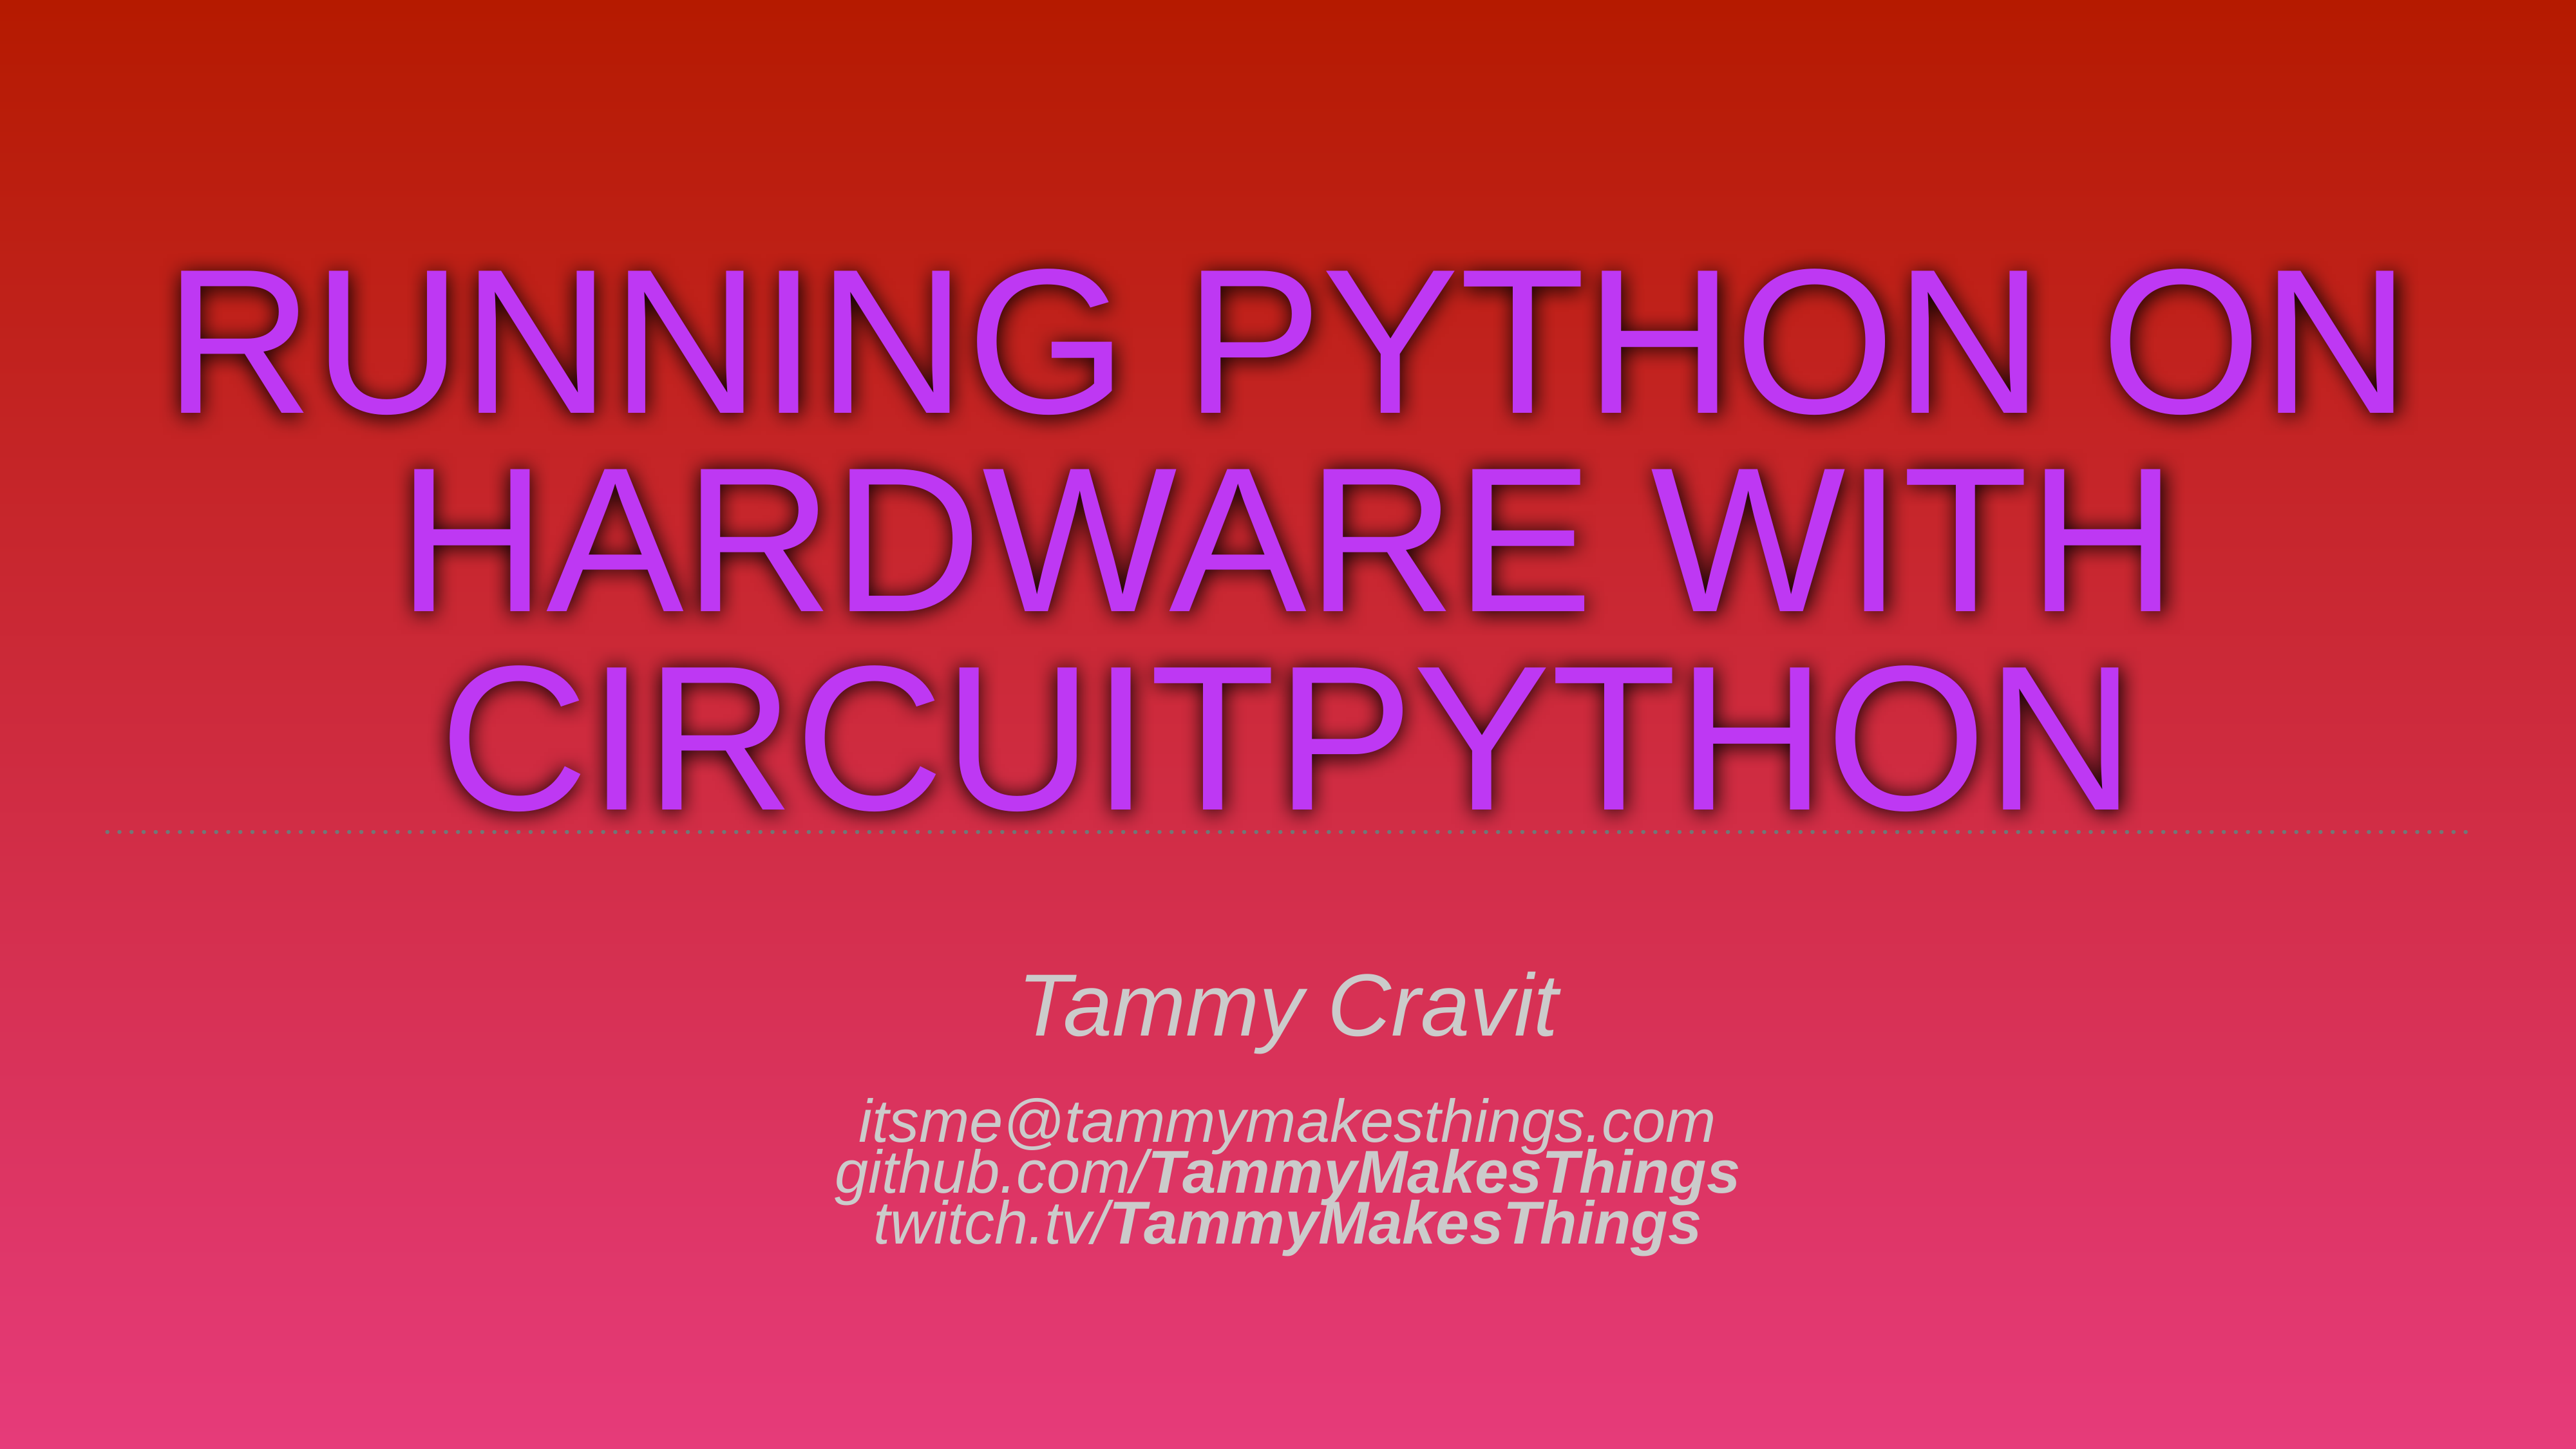

# Running python on
Hardware with
Circuitpython

Tammy Cravit

itsme@tammymakesthings.com
github.com/TammyMakesThings
twitch.tv/TammyMakesThings